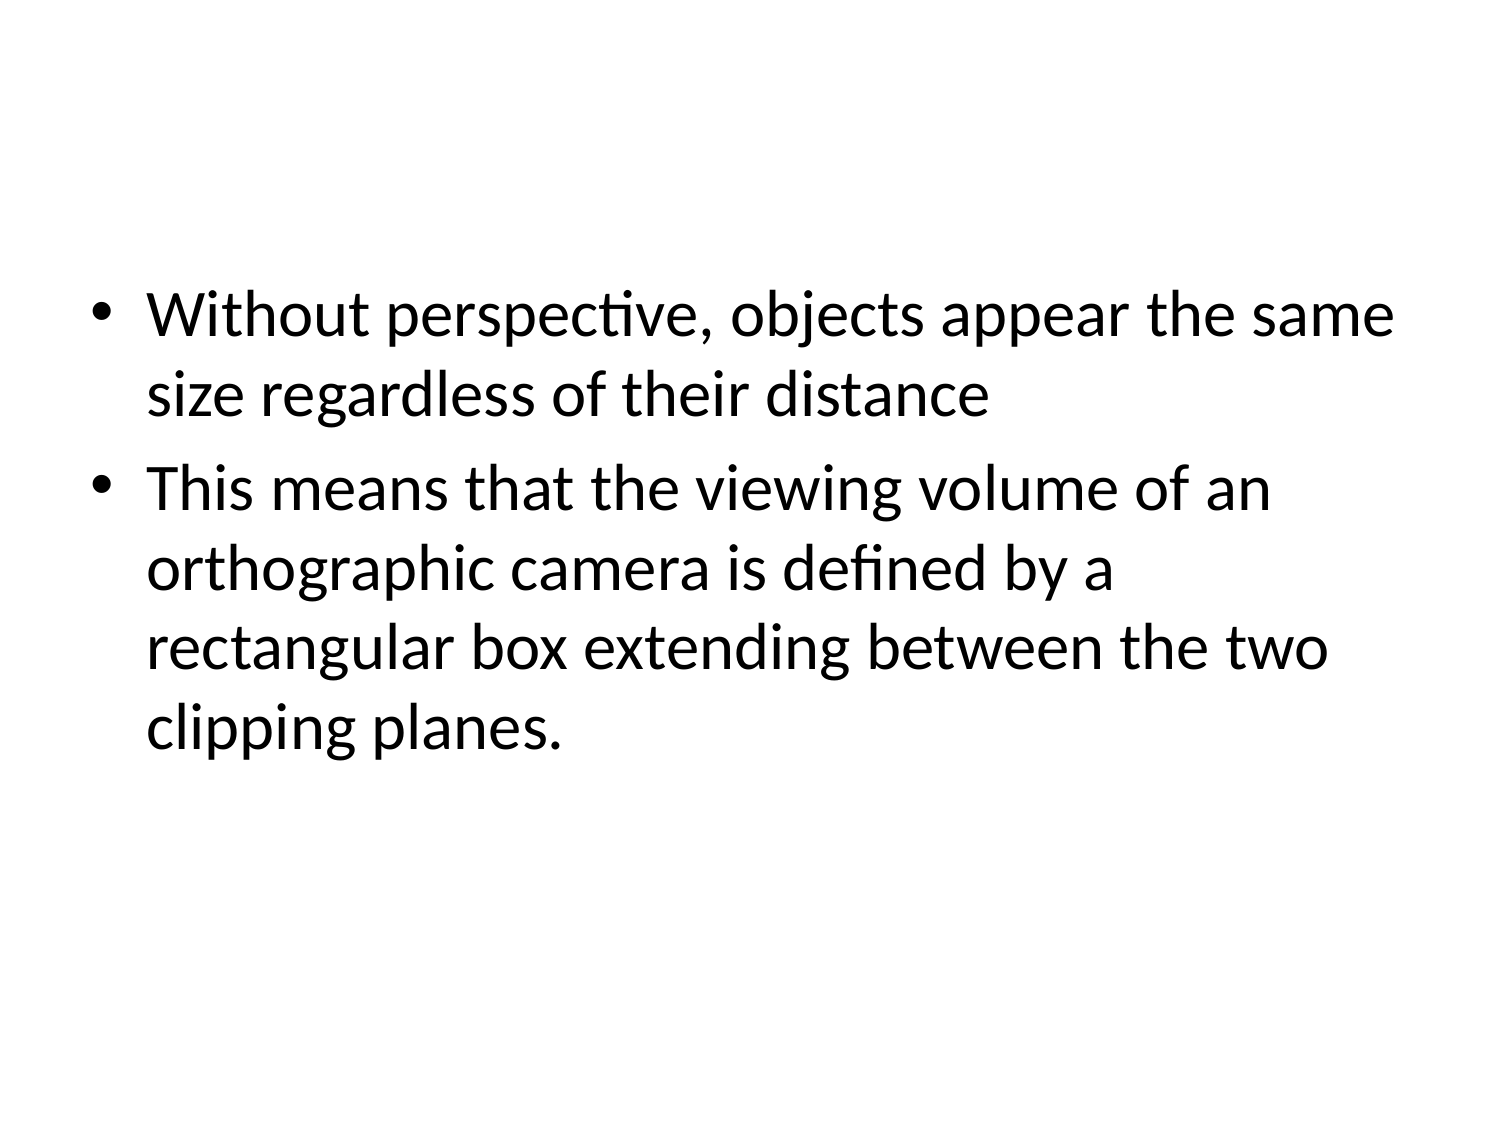

#
Without perspective, objects appear the same size regardless of their distance
This means that the viewing volume of an orthographic camera is defined by a rectangular box extending between the two clipping planes.